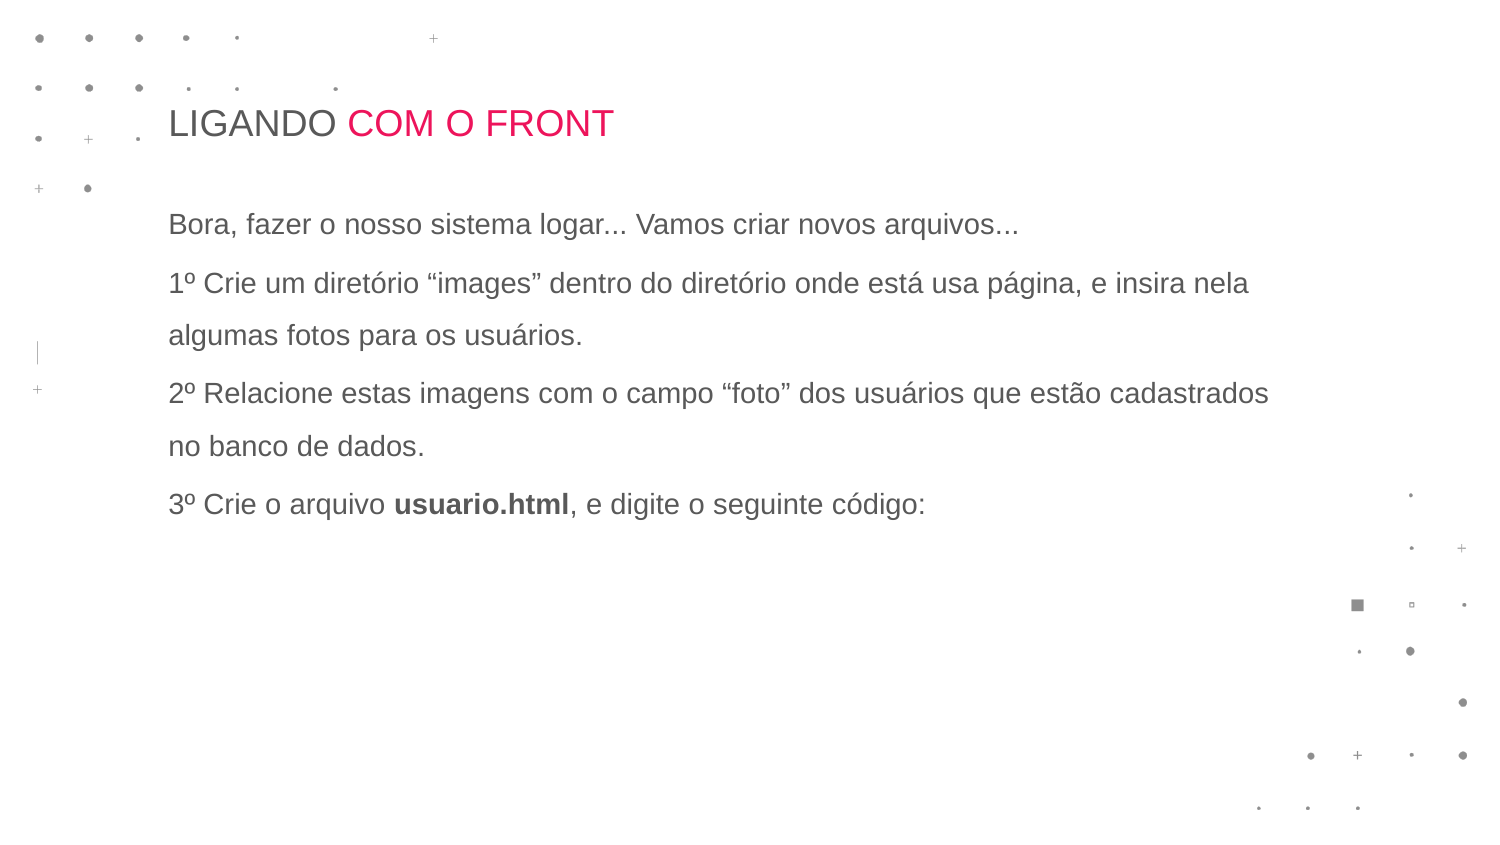

LIGANDO COM O FRONT
Bora, fazer o nosso sistema logar... Vamos criar novos arquivos...
1º Crie um diretório “images” dentro do diretório onde está usa página, e insira nela algumas fotos para os usuários.
2º Relacione estas imagens com o campo “foto” dos usuários que estão cadastrados no banco de dados.
3º Crie o arquivo usuario.html, e digite o seguinte código: